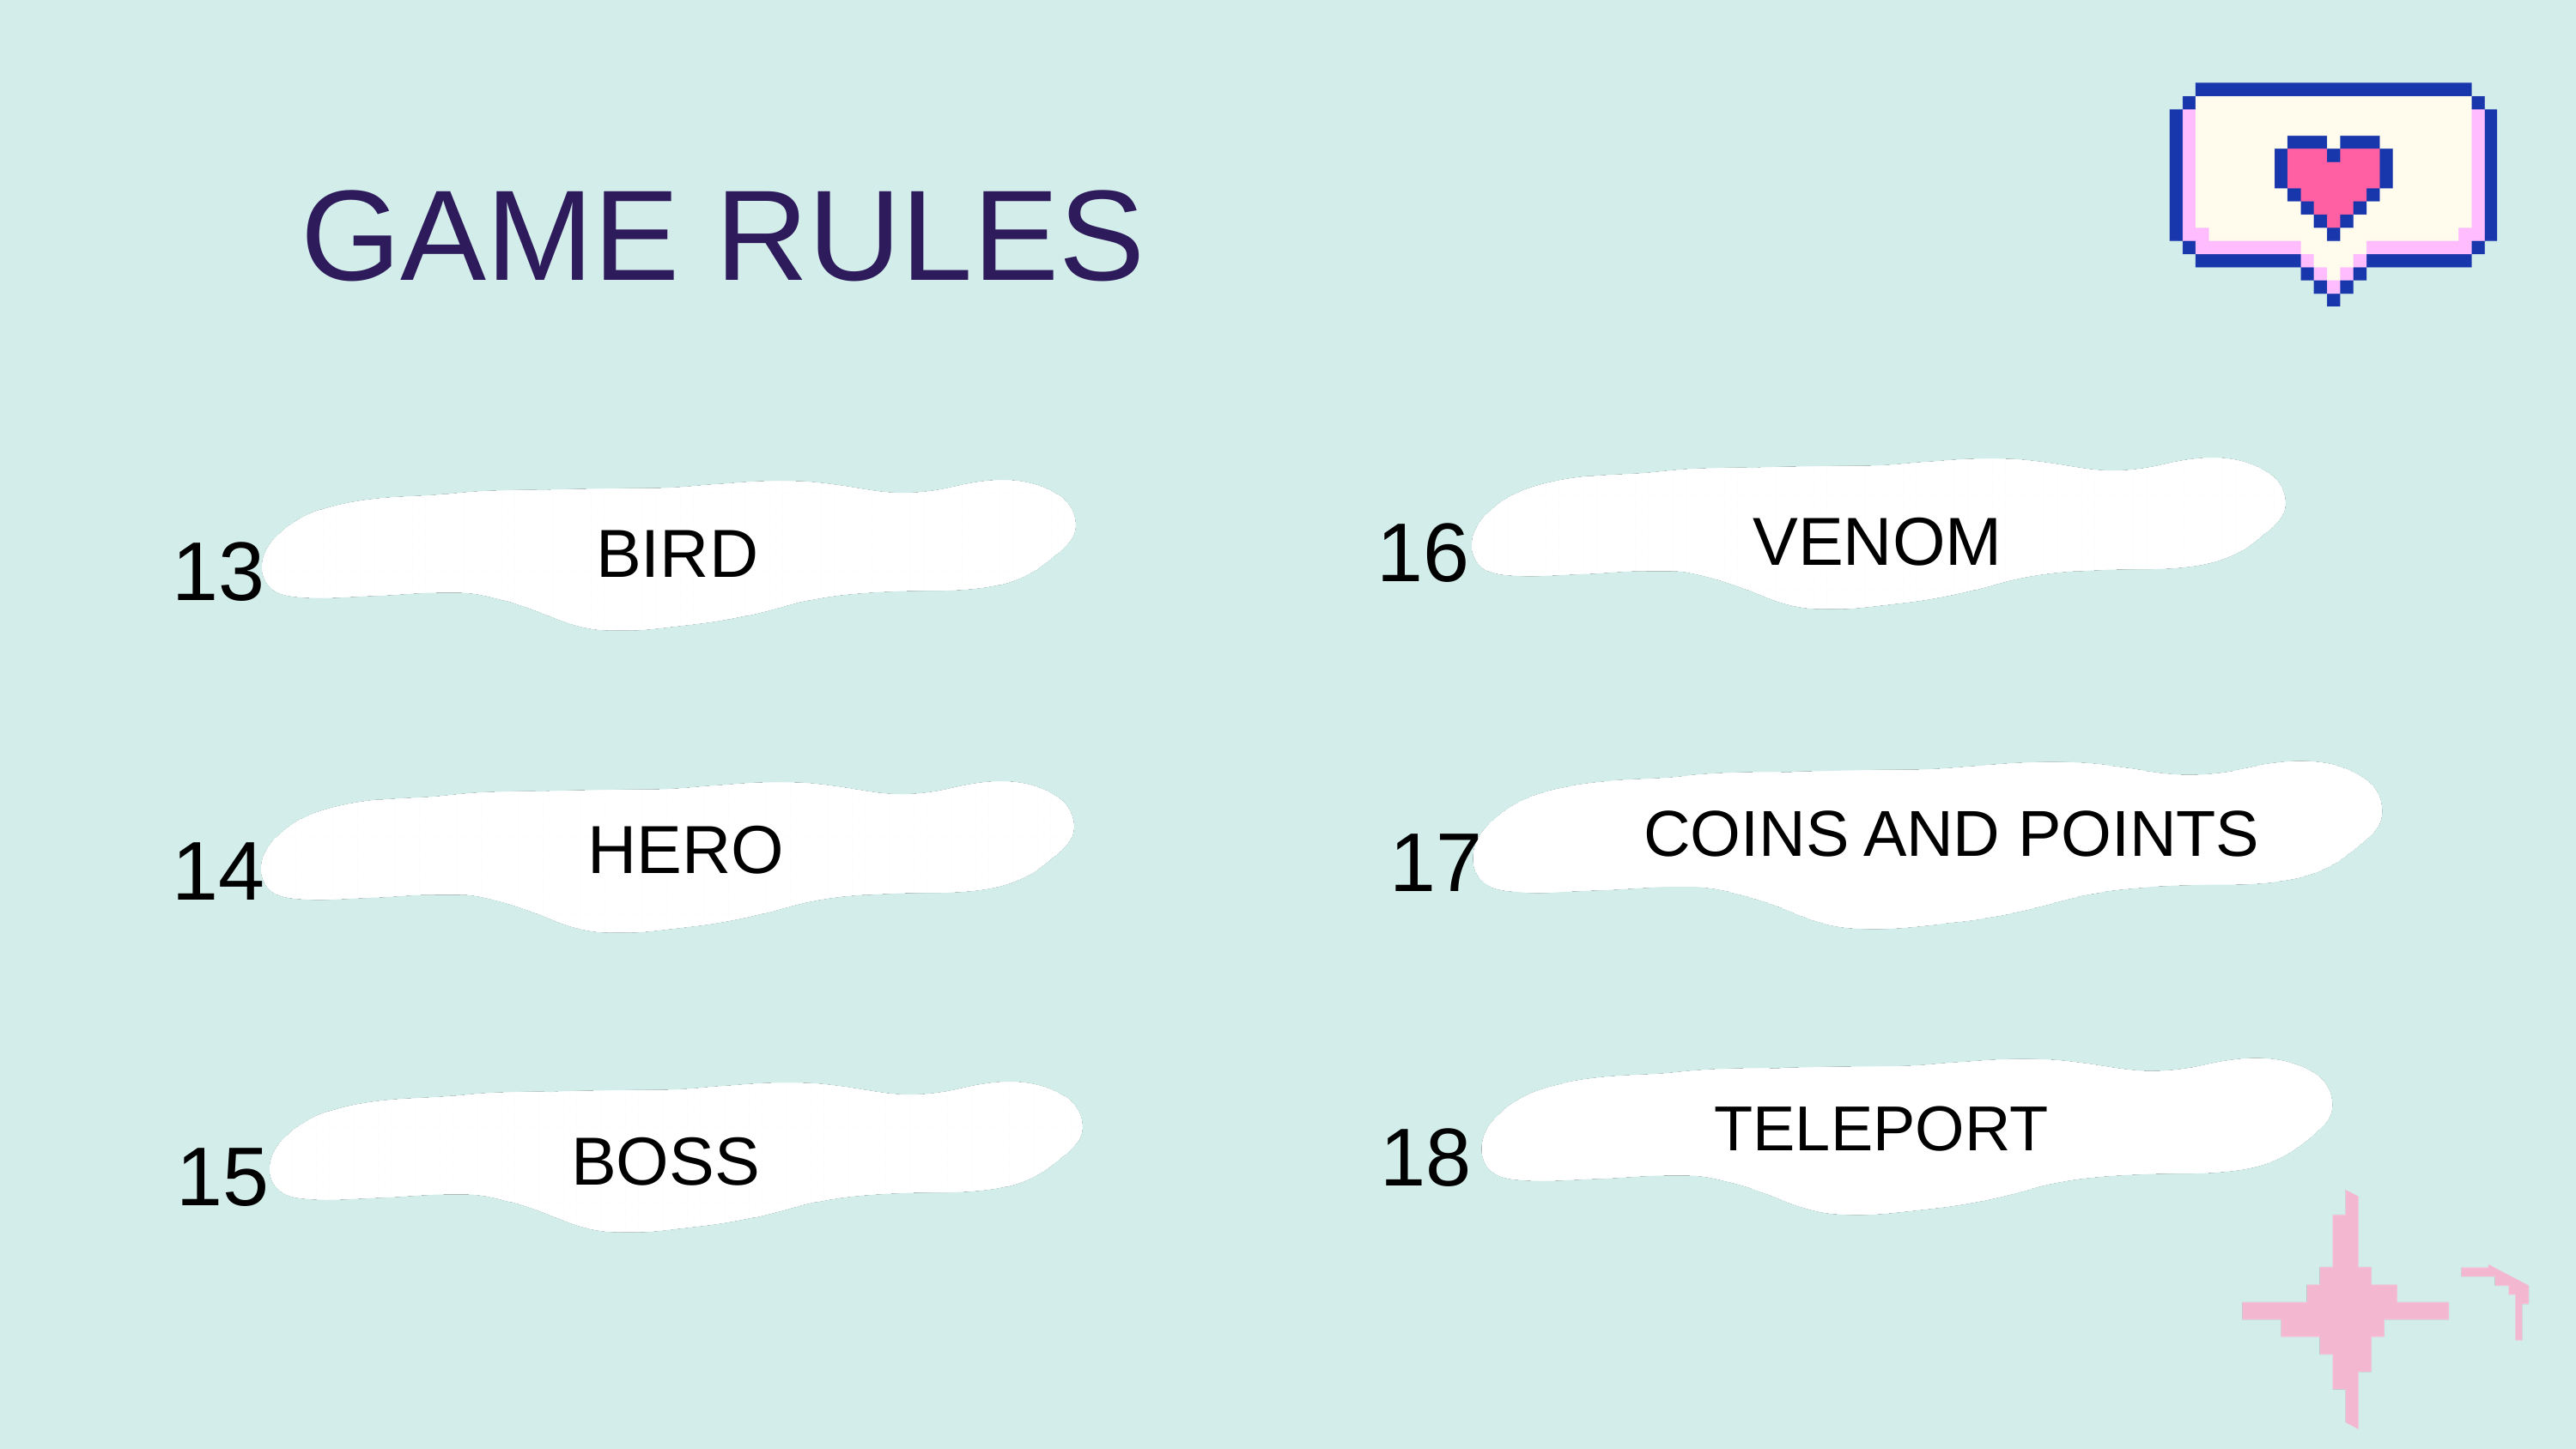

GAME RULES

16
VENOM

 BIRD
13

COINS AND POINTS
17

HERO
14

TELEPORT
18

BOSS
15